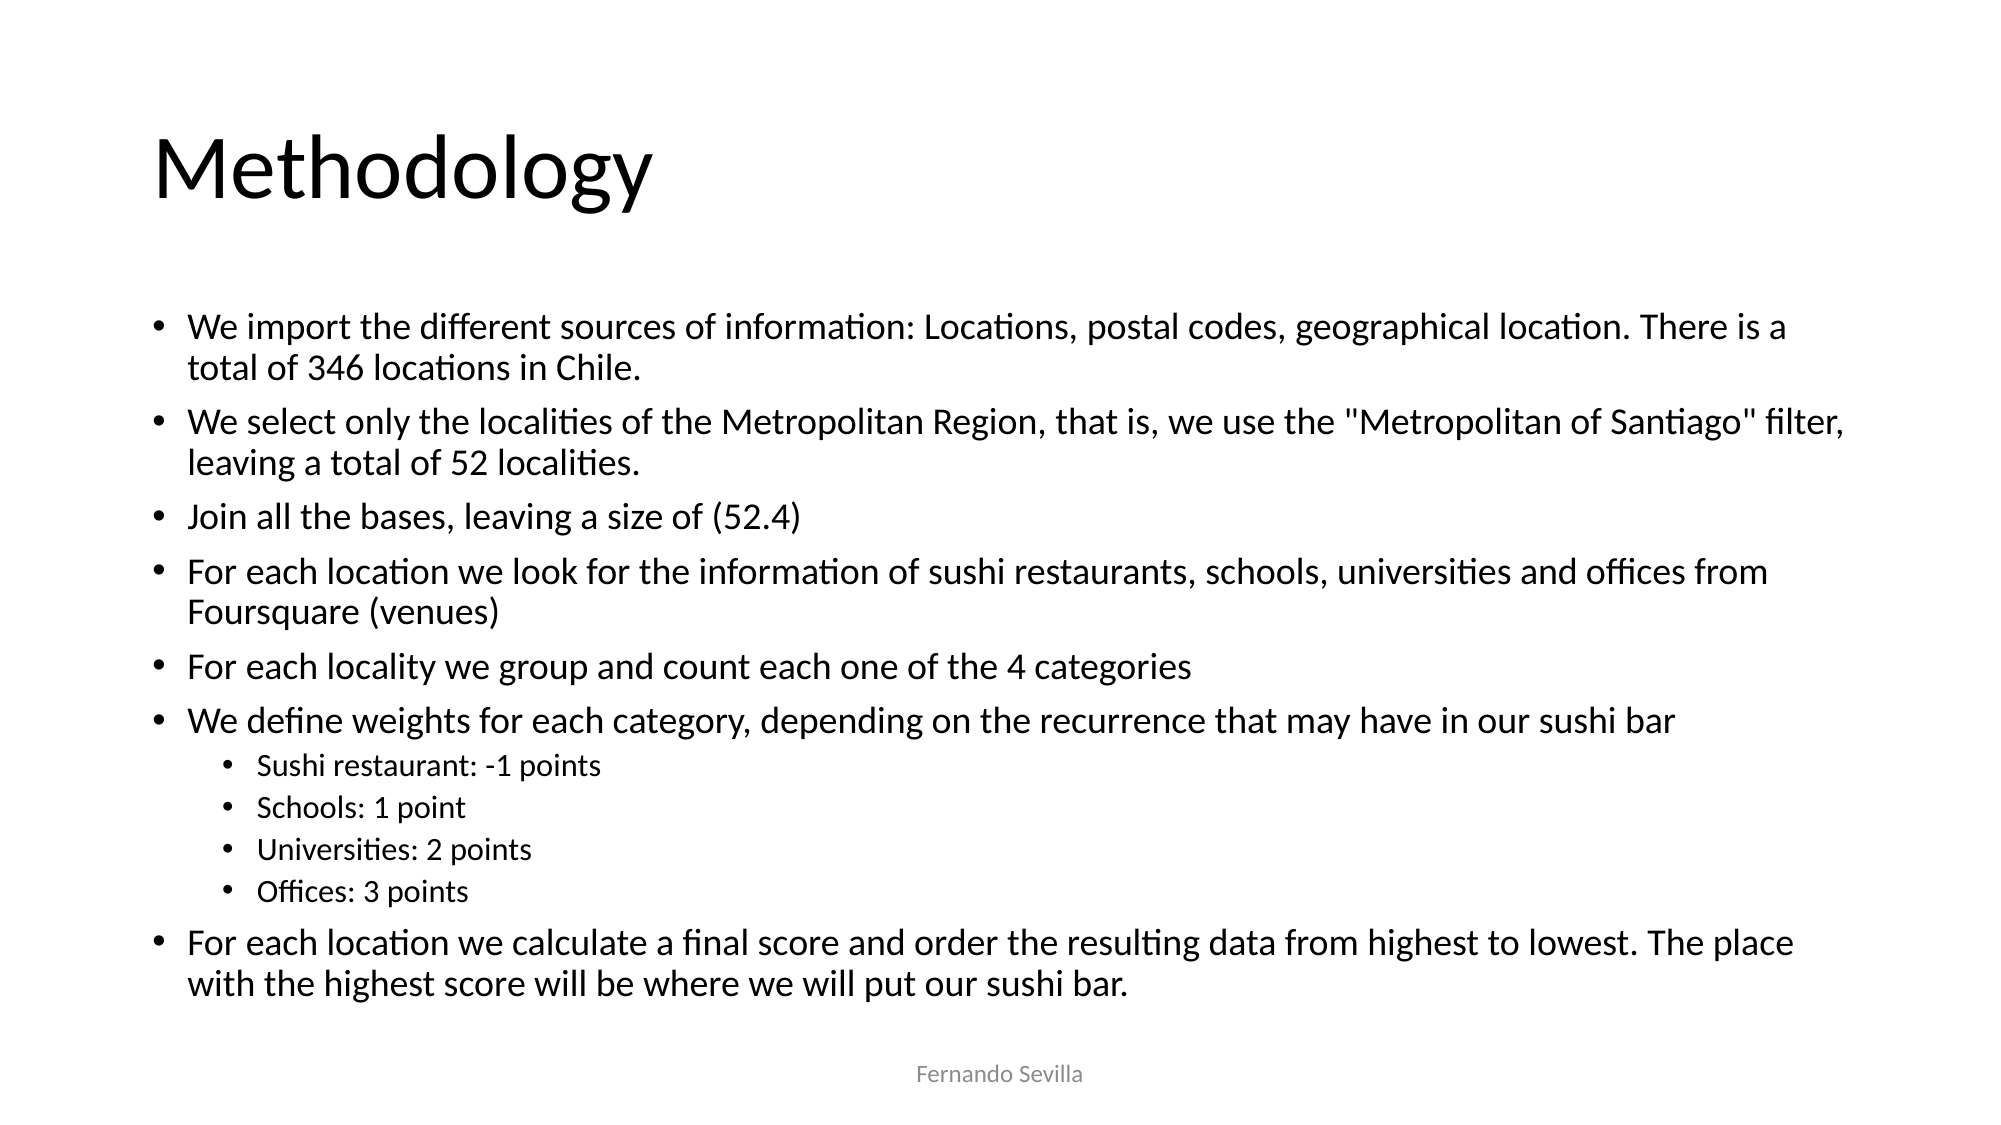

# Methodology
We import the different sources of information: Locations, postal codes, geographical location. There is a total of 346 locations in Chile.
We select only the localities of the Metropolitan Region, that is, we use the "Metropolitan of Santiago" filter, leaving a total of 52 localities.
Join all the bases, leaving a size of (52.4)
For each location we look for the information of sushi restaurants, schools, universities and offices from Foursquare (venues)
For each locality we group and count each one of the 4 categories
We define weights for each category, depending on the recurrence that may have in our sushi bar
Sushi restaurant: -1 points
Schools: 1 point
Universities: 2 points
Offices: 3 points
For each location we calculate a final score and order the resulting data from highest to lowest. The place with the highest score will be where we will put our sushi bar.

Fernando Sevilla